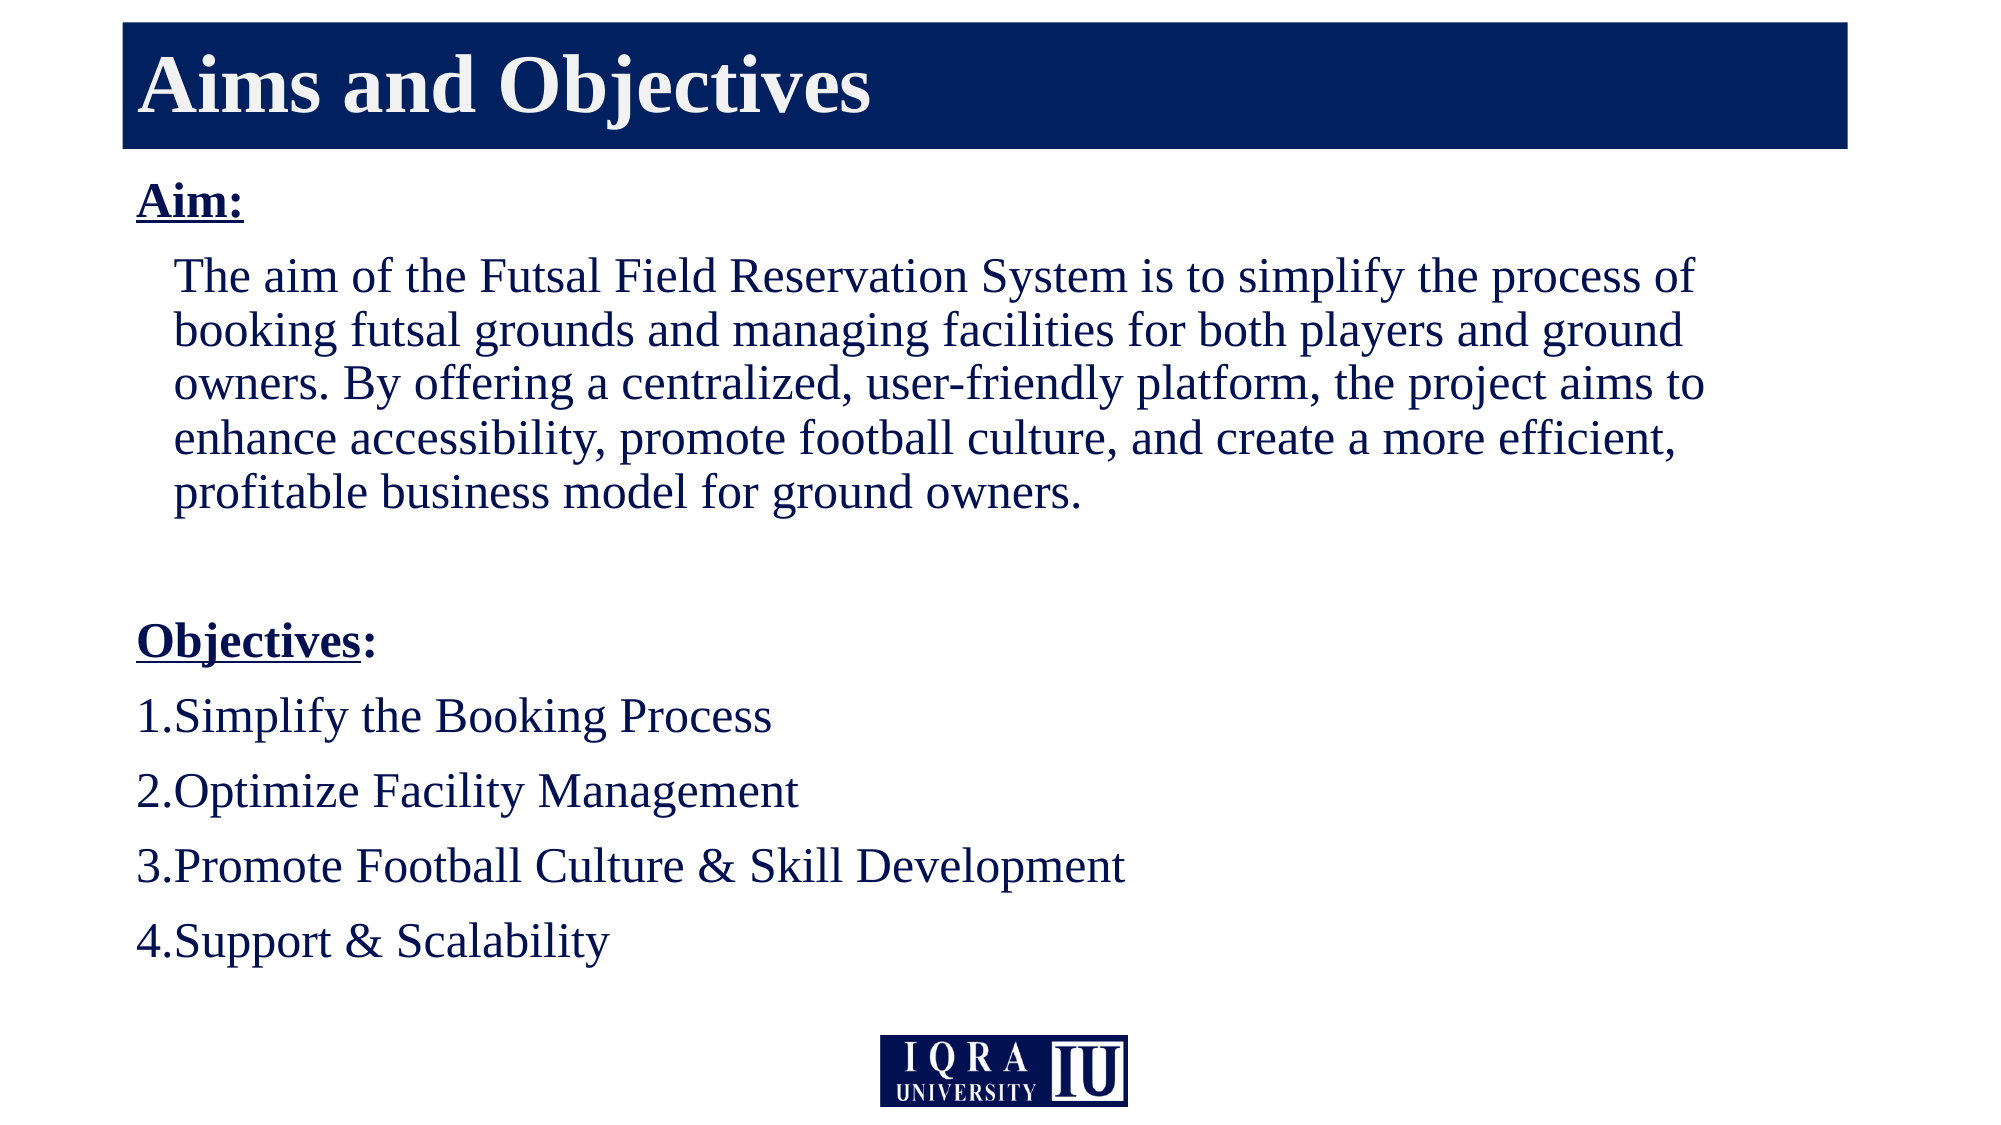

# Aims and Objectives
Aim:
   The aim of the Futsal Field Reservation System is to simplify the process of booking futsal grounds and managing facilities for both players and ground owners. By offering a centralized, user-friendly platform, the project aims to enhance accessibility, promote football culture, and create a more efficient, profitable business model for ground owners.

Objectives:
1.Simplify the Booking Process
2.Optimize Facility Management
3.Promote Football Culture & Skill Development
4.Support & Scalability

6